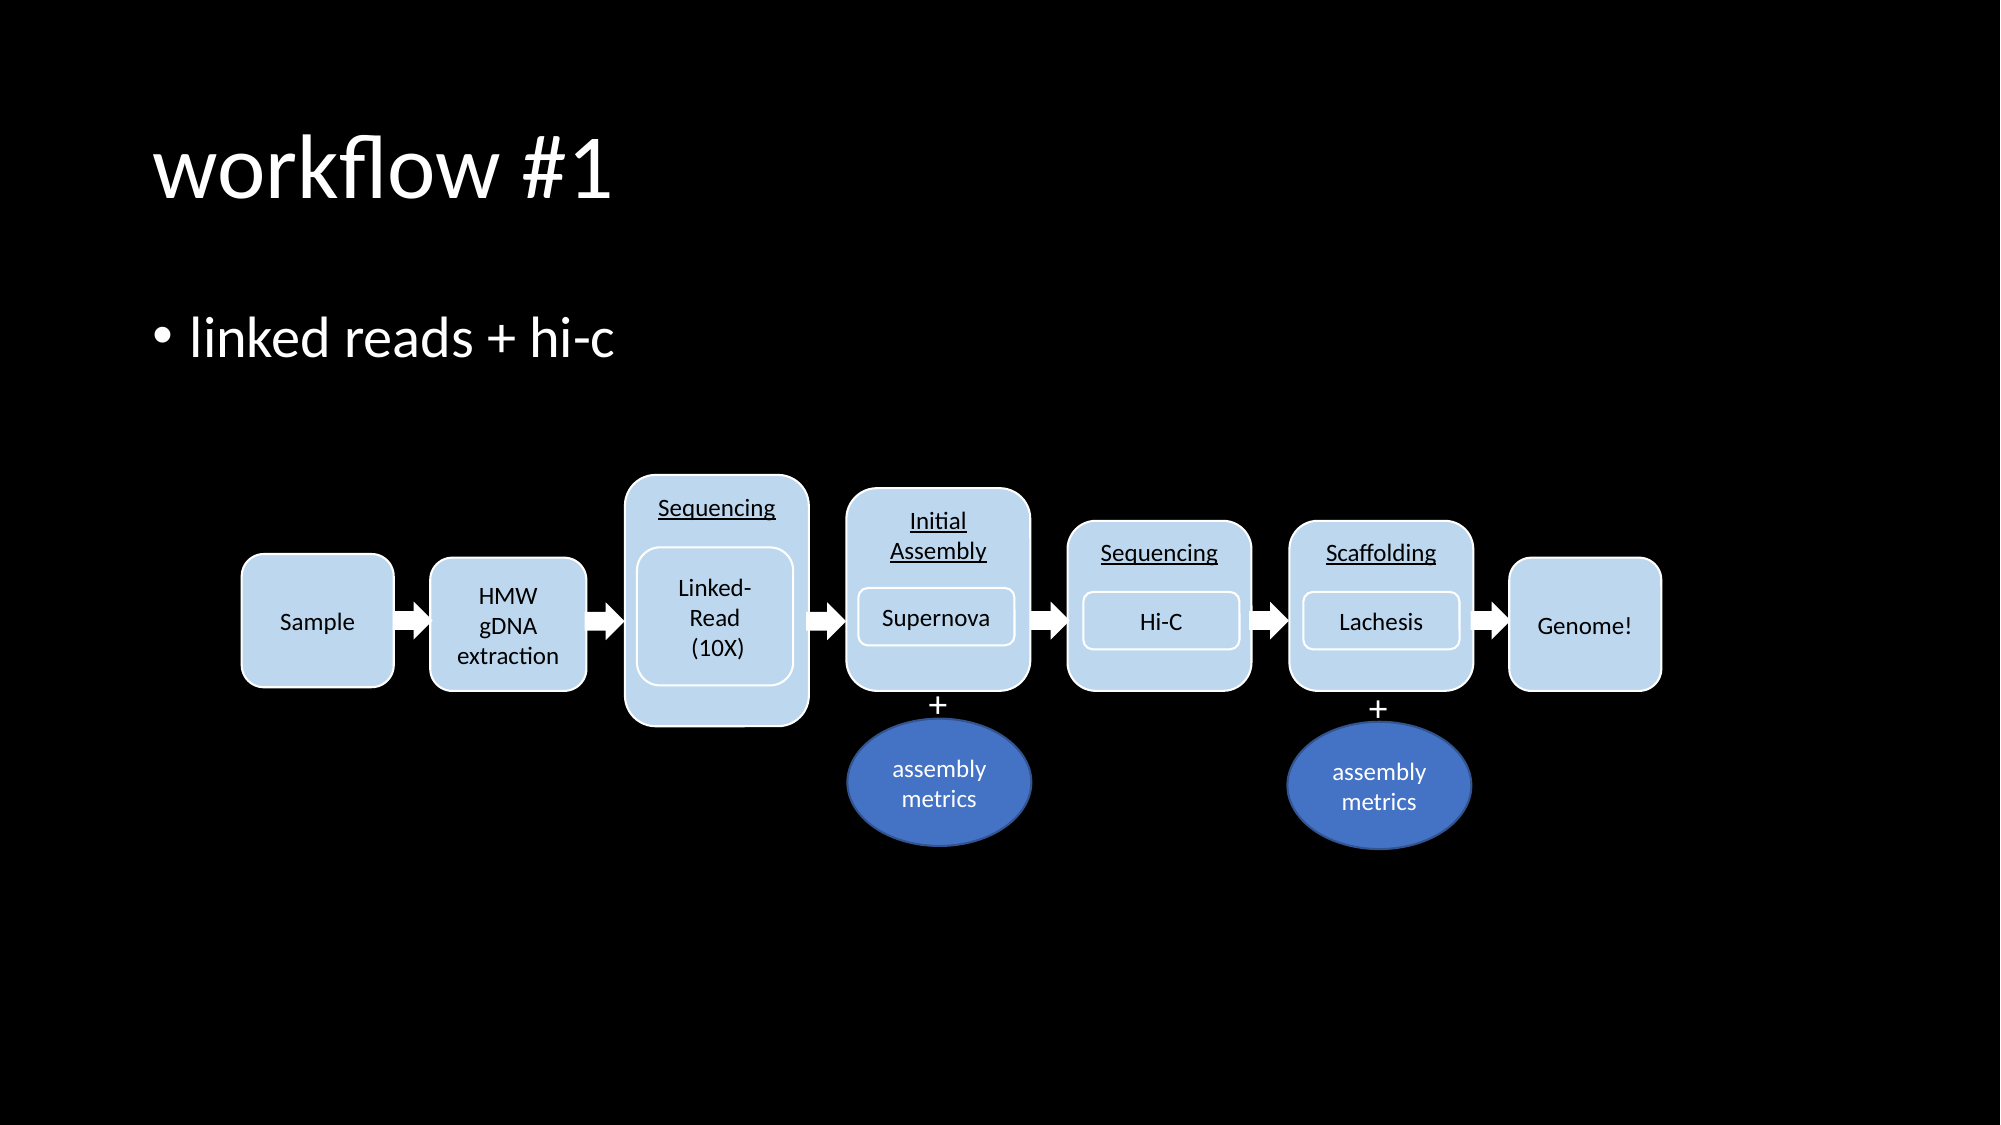

# workflow #1
linked reads + hi-c
Sequencing

Initial Assembly

Sequencing

Scaffolding

…
Linked-Read
 (10X)
Sample
HMW gDNA extraction
Genome!
Supernova
Hi-C
Lachesis

+
+
assembly metrics
assembly metrics